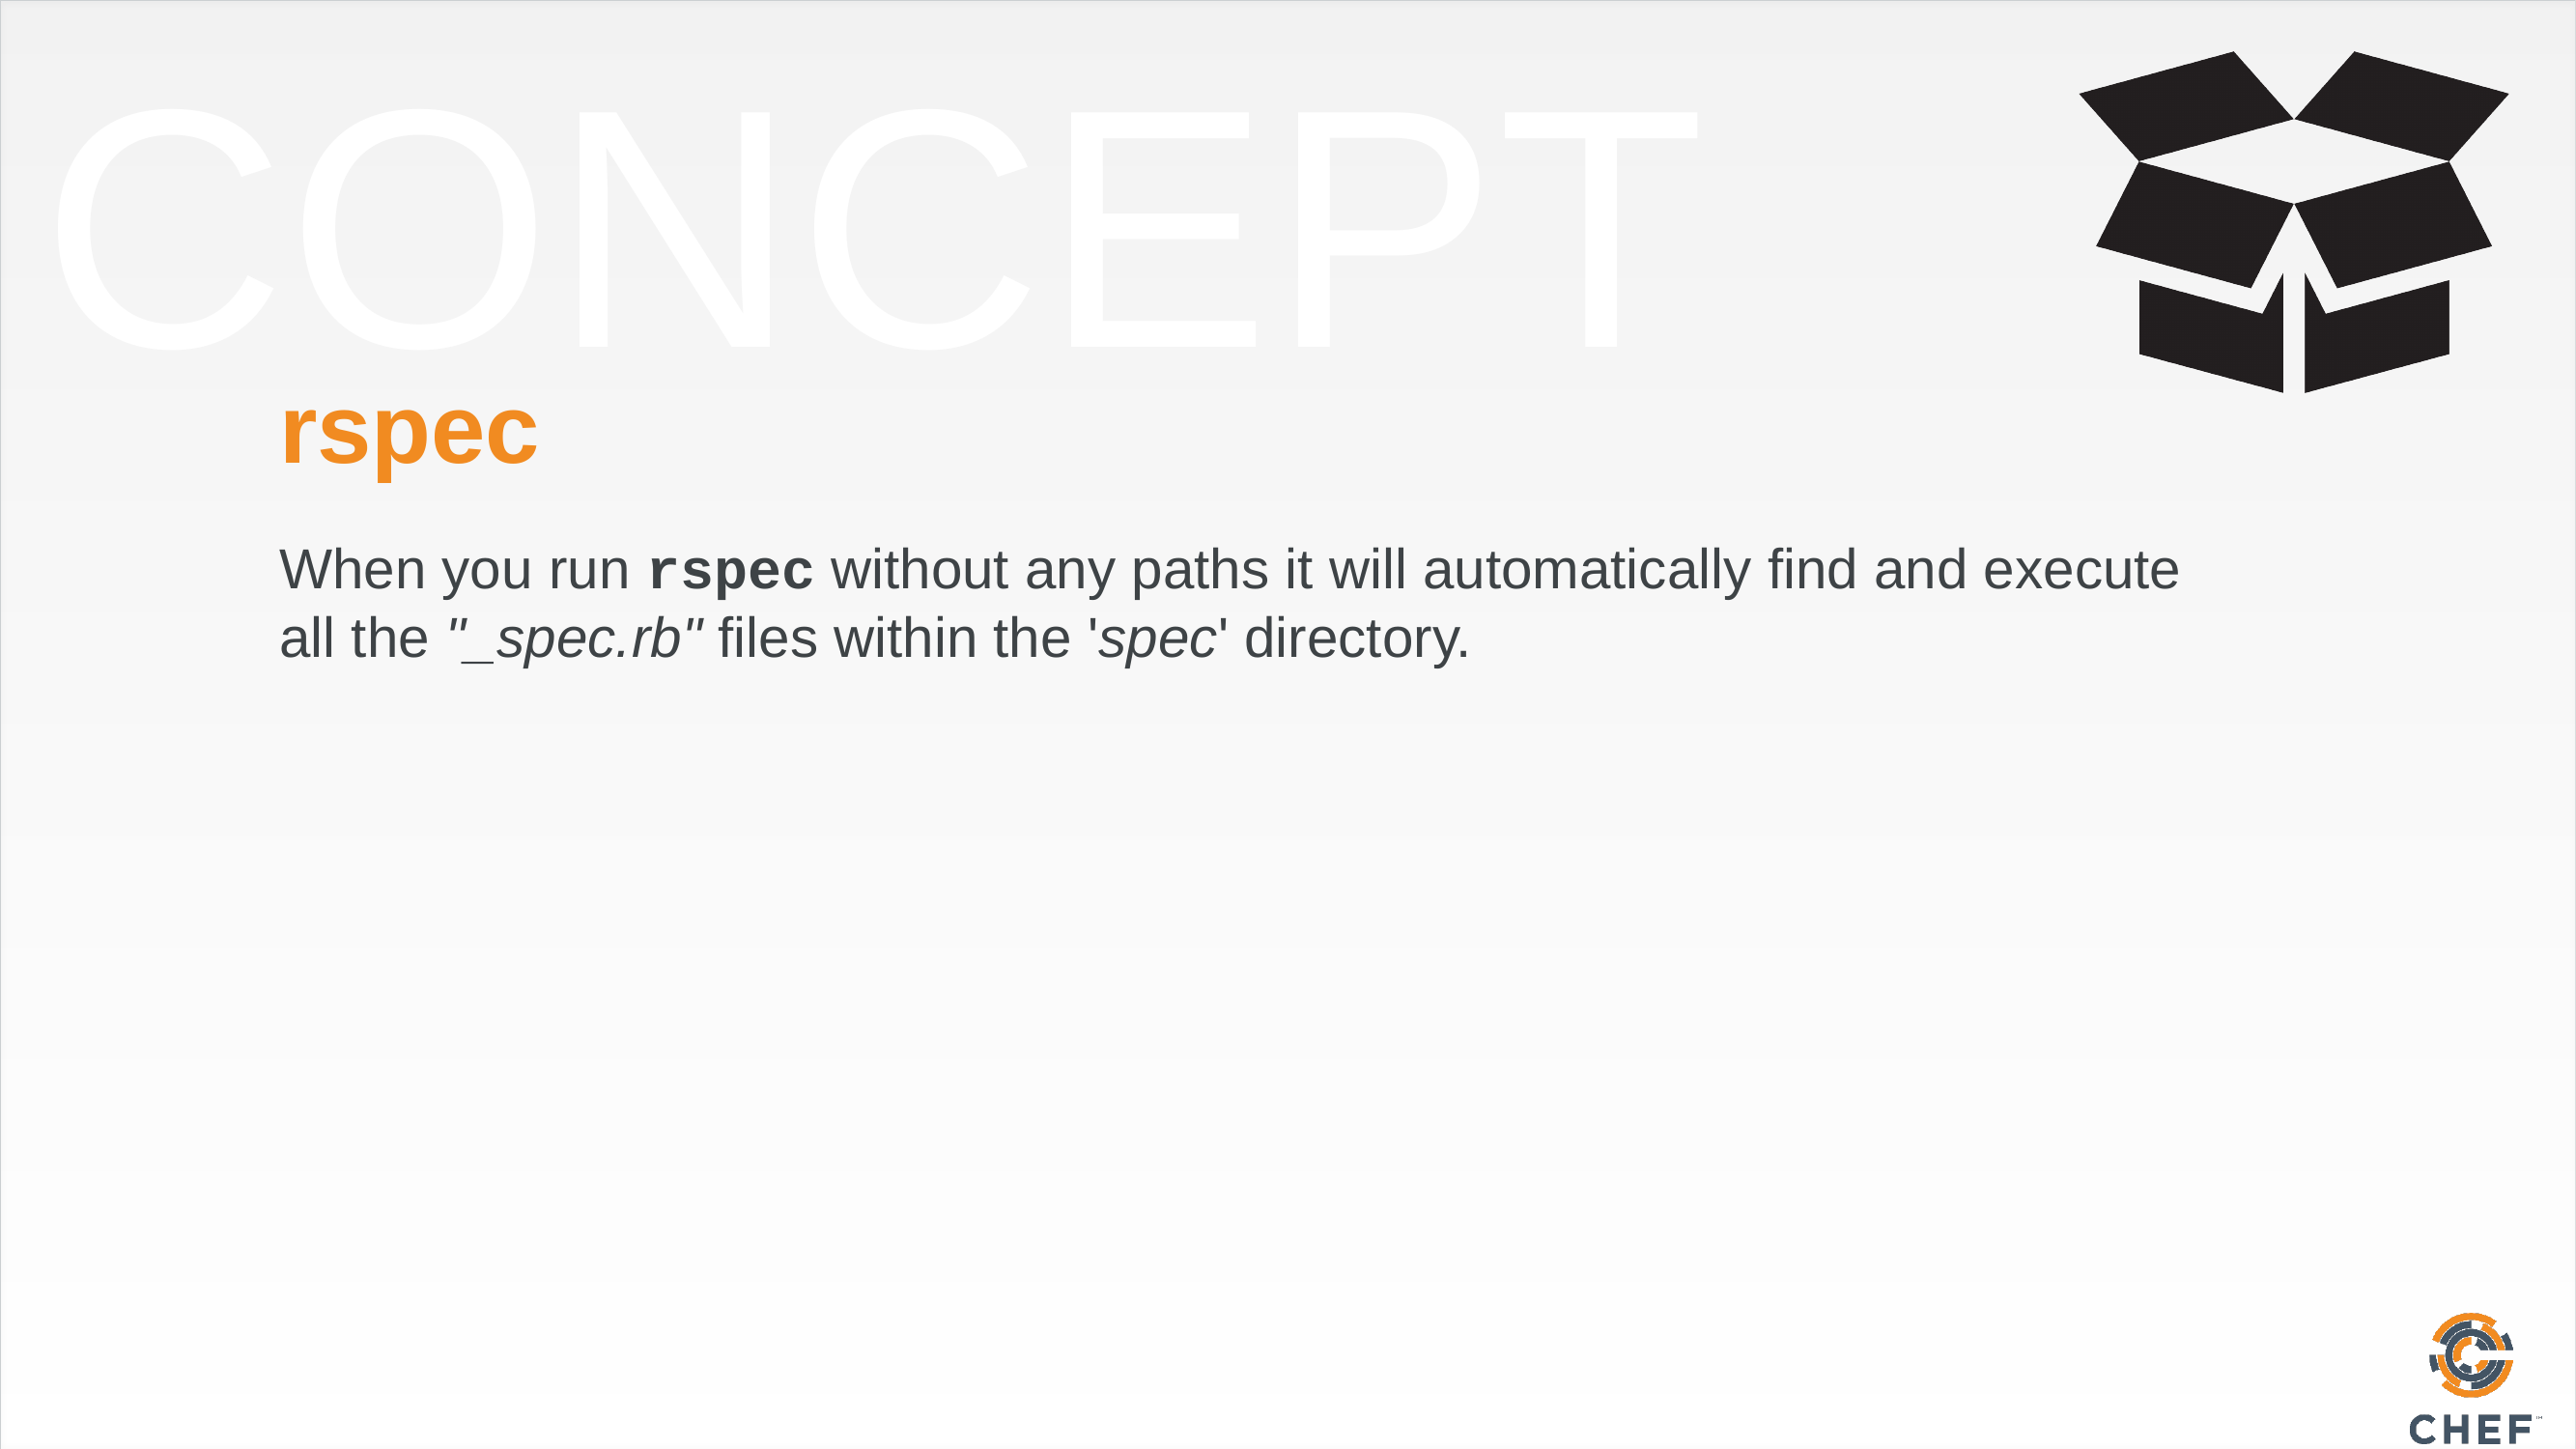

# rspec
When you run rspec without any paths it will automatically find and execute all the "_spec.rb" files within the 'spec' directory.